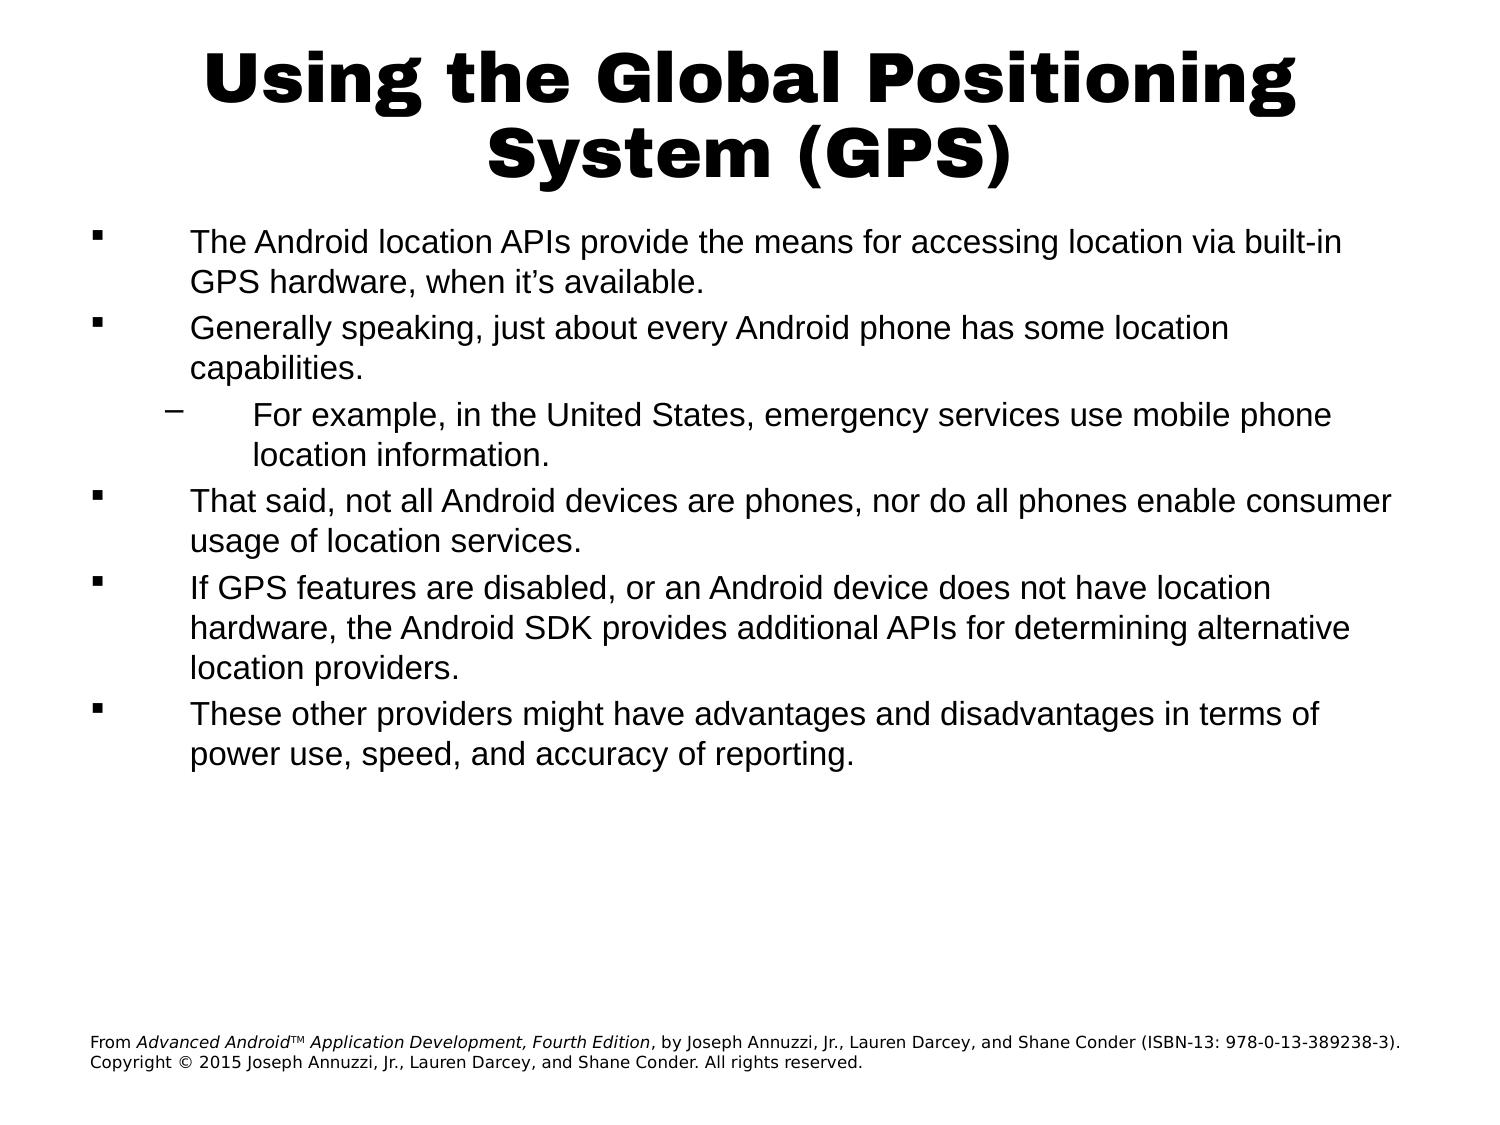

# Using the Global Positioning System (GPS)
The Android location APIs provide the means for accessing location via built-in GPS hardware, when it’s available.
Generally speaking, just about every Android phone has some location capabilities.
For example, in the United States, emergency services use mobile phone location information.
That said, not all Android devices are phones, nor do all phones enable consumer usage of location services.
If GPS features are disabled, or an Android device does not have location hardware, the Android SDK provides additional APIs for determining alternative location providers.
These other providers might have advantages and disadvantages in terms of power use, speed, and accuracy of reporting.
From Advanced AndroidTM Application Development, Fourth Edition, by Joseph Annuzzi, Jr., Lauren Darcey, and Shane Conder (ISBN-13: 978-0-13-389238-3). Copyright © 2015 Joseph Annuzzi, Jr., Lauren Darcey, and Shane Conder. All rights reserved.